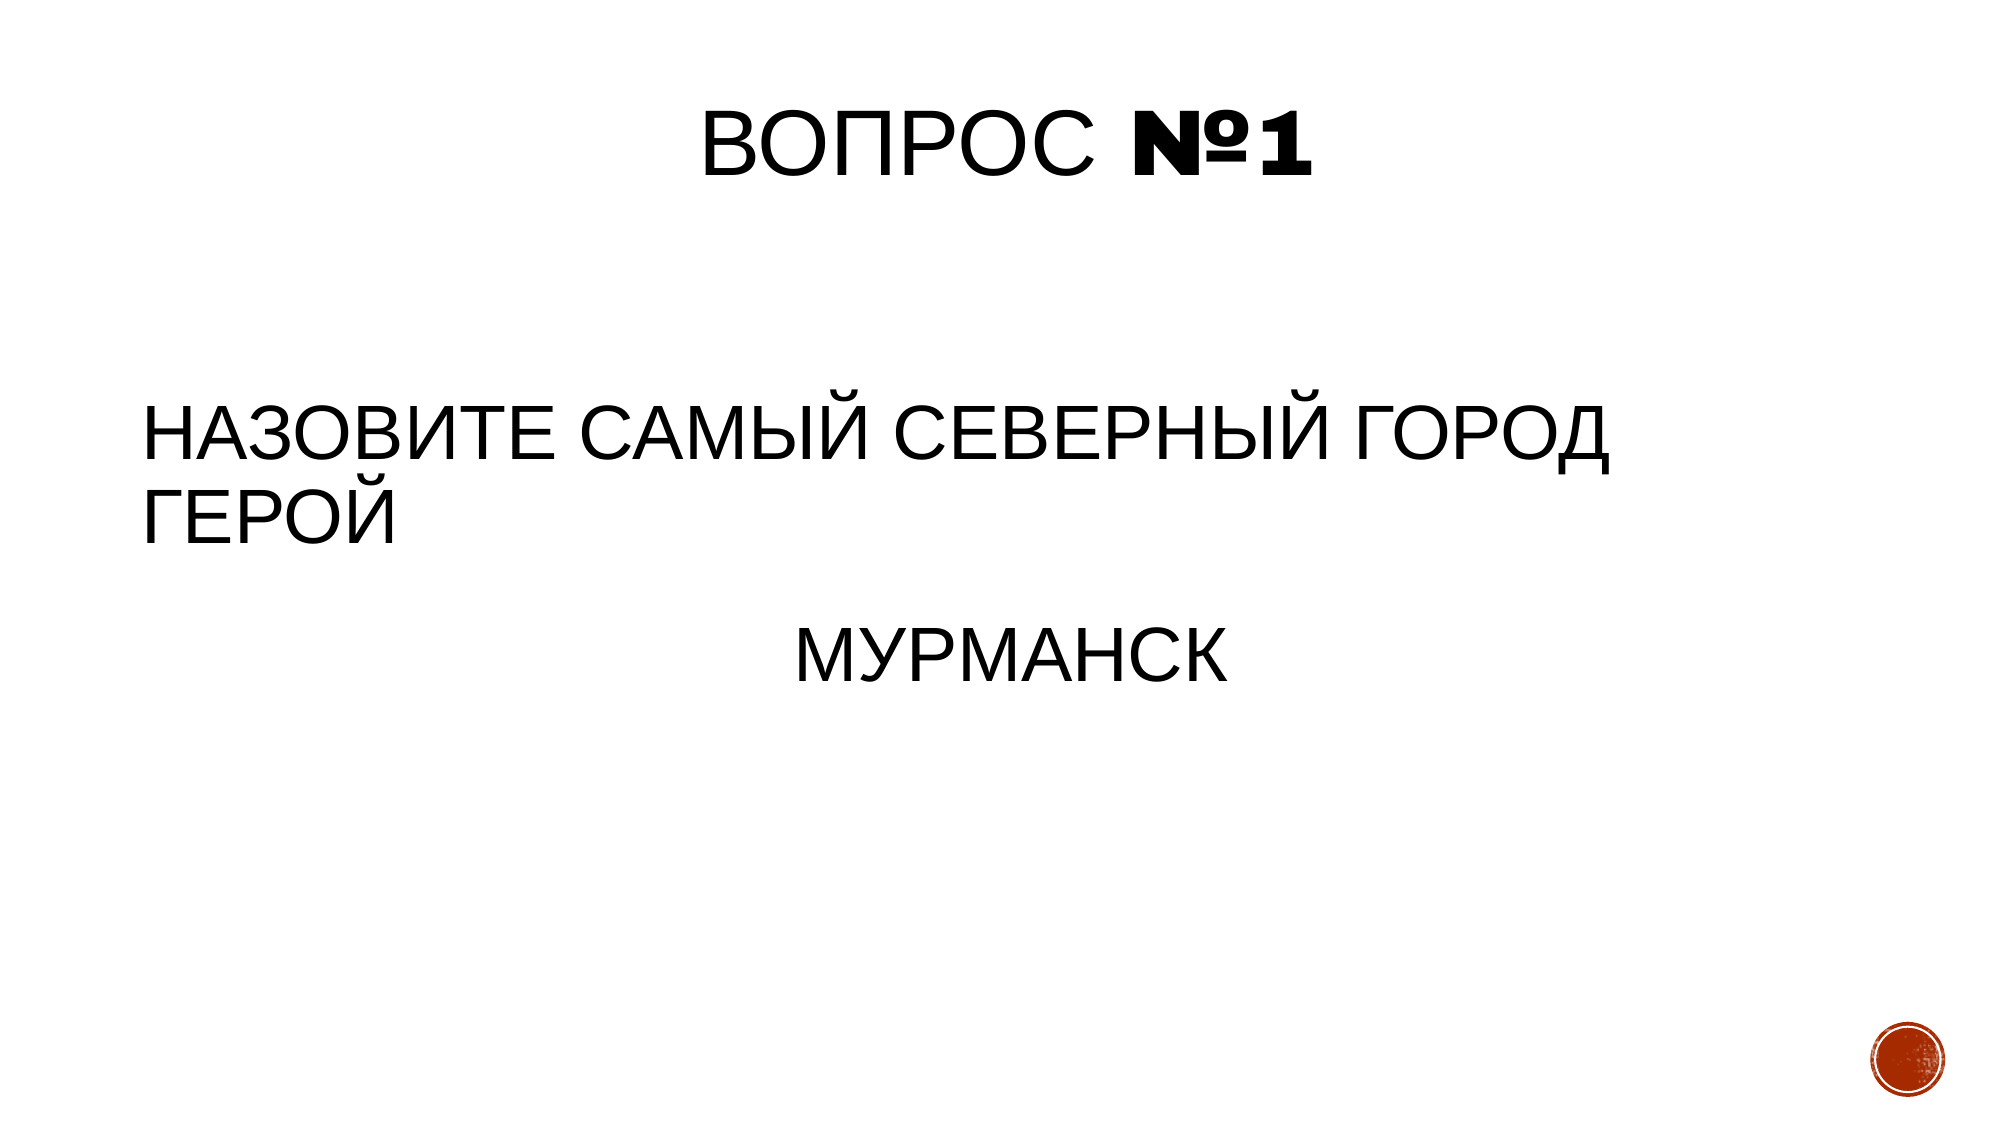

# Вопрос №1

Назовите самый северный город герой

Мурманск